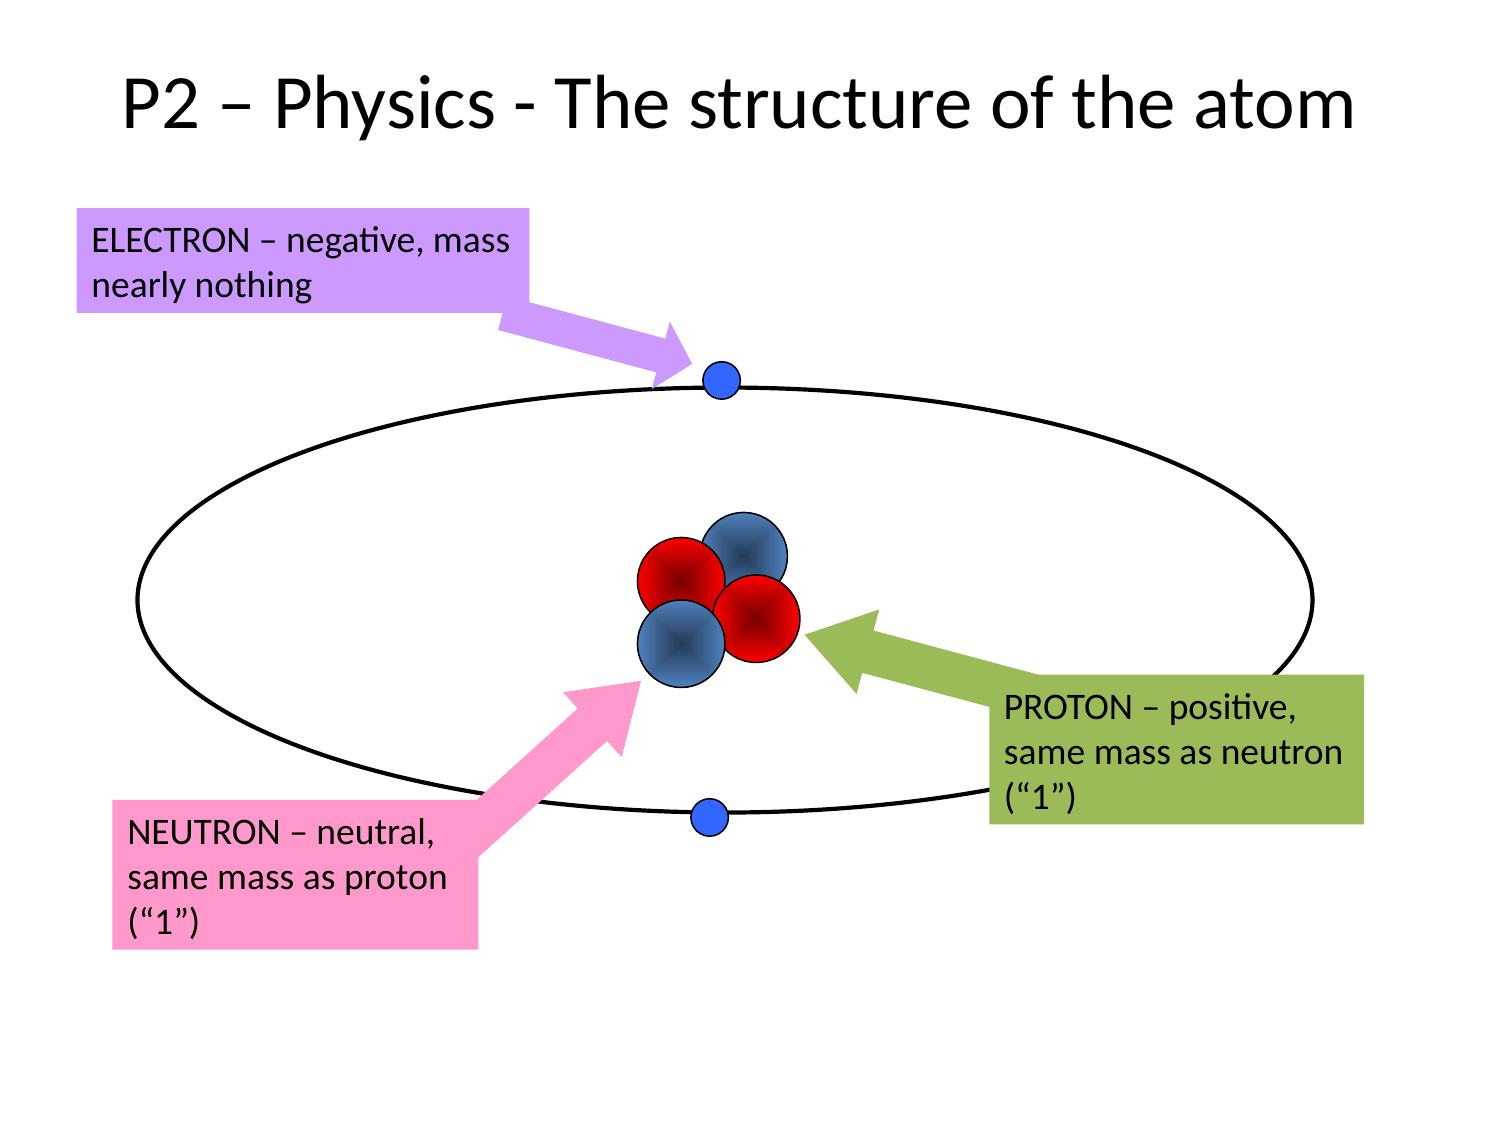

# P2 – Physics - The structure of the atom
ELECTRON – negative, mass nearly nothing

PROTON – positive, same mass as neutron (“1”)

NEUTRON – neutral, same mass as proton (“1”)